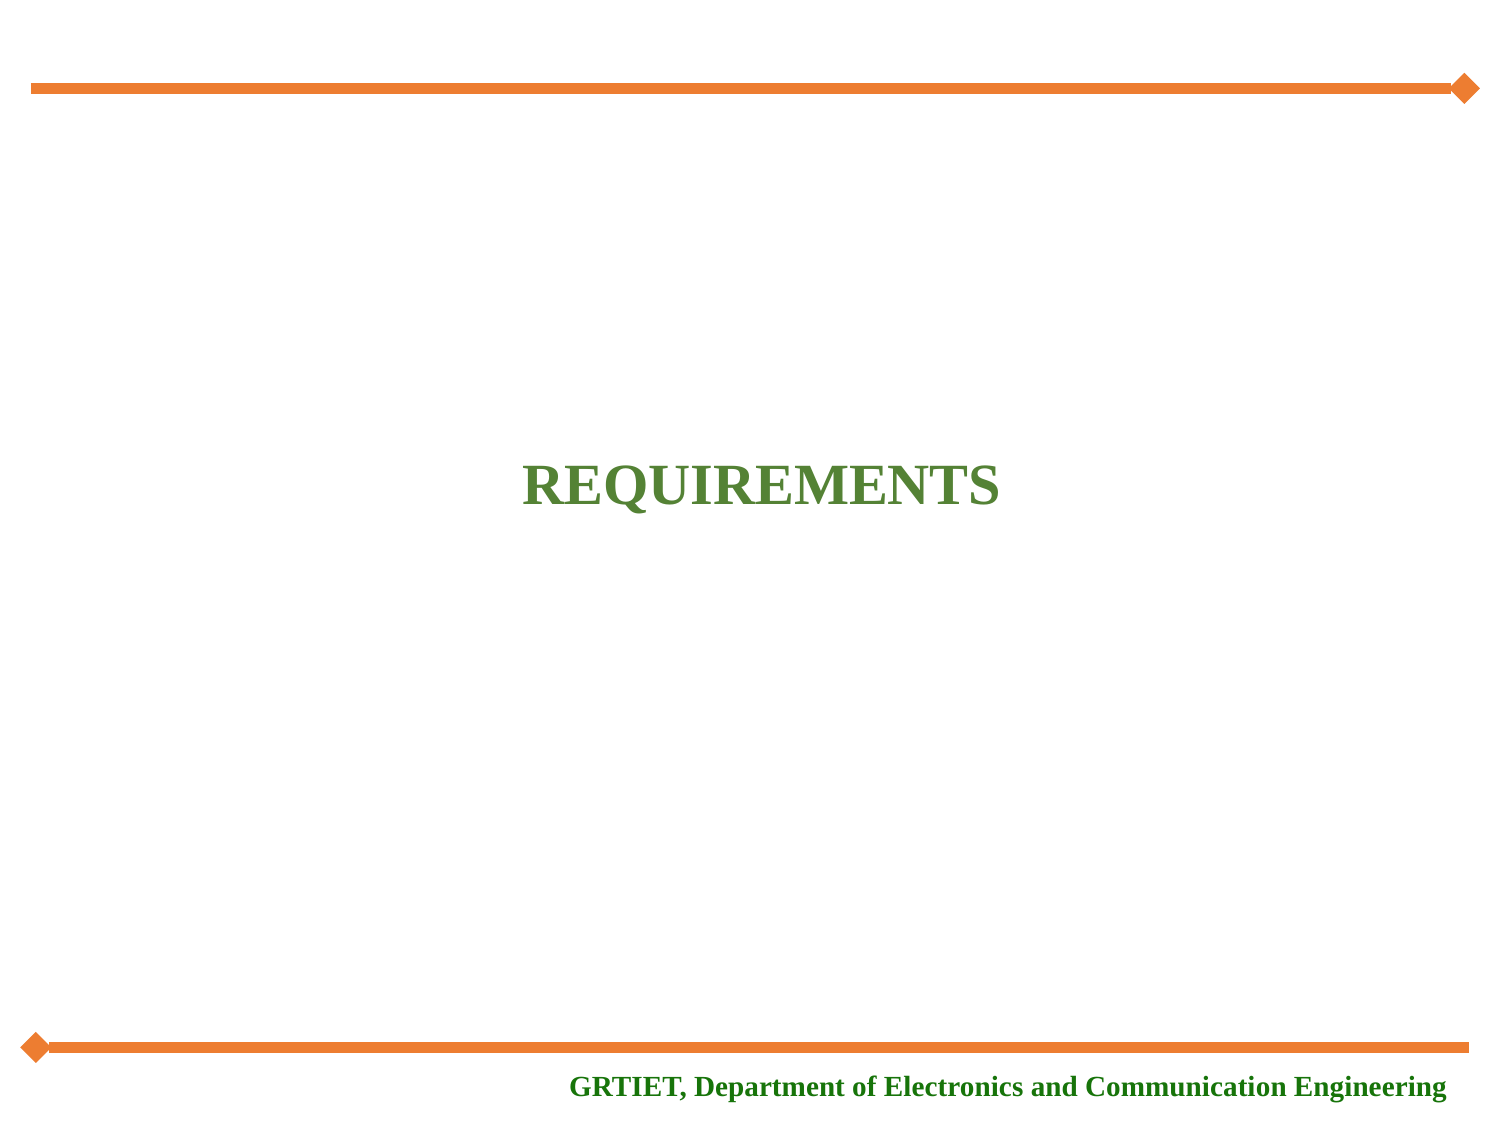

REQUIREMENTS
GRTIET, Department of Electronics and Communication Engineering